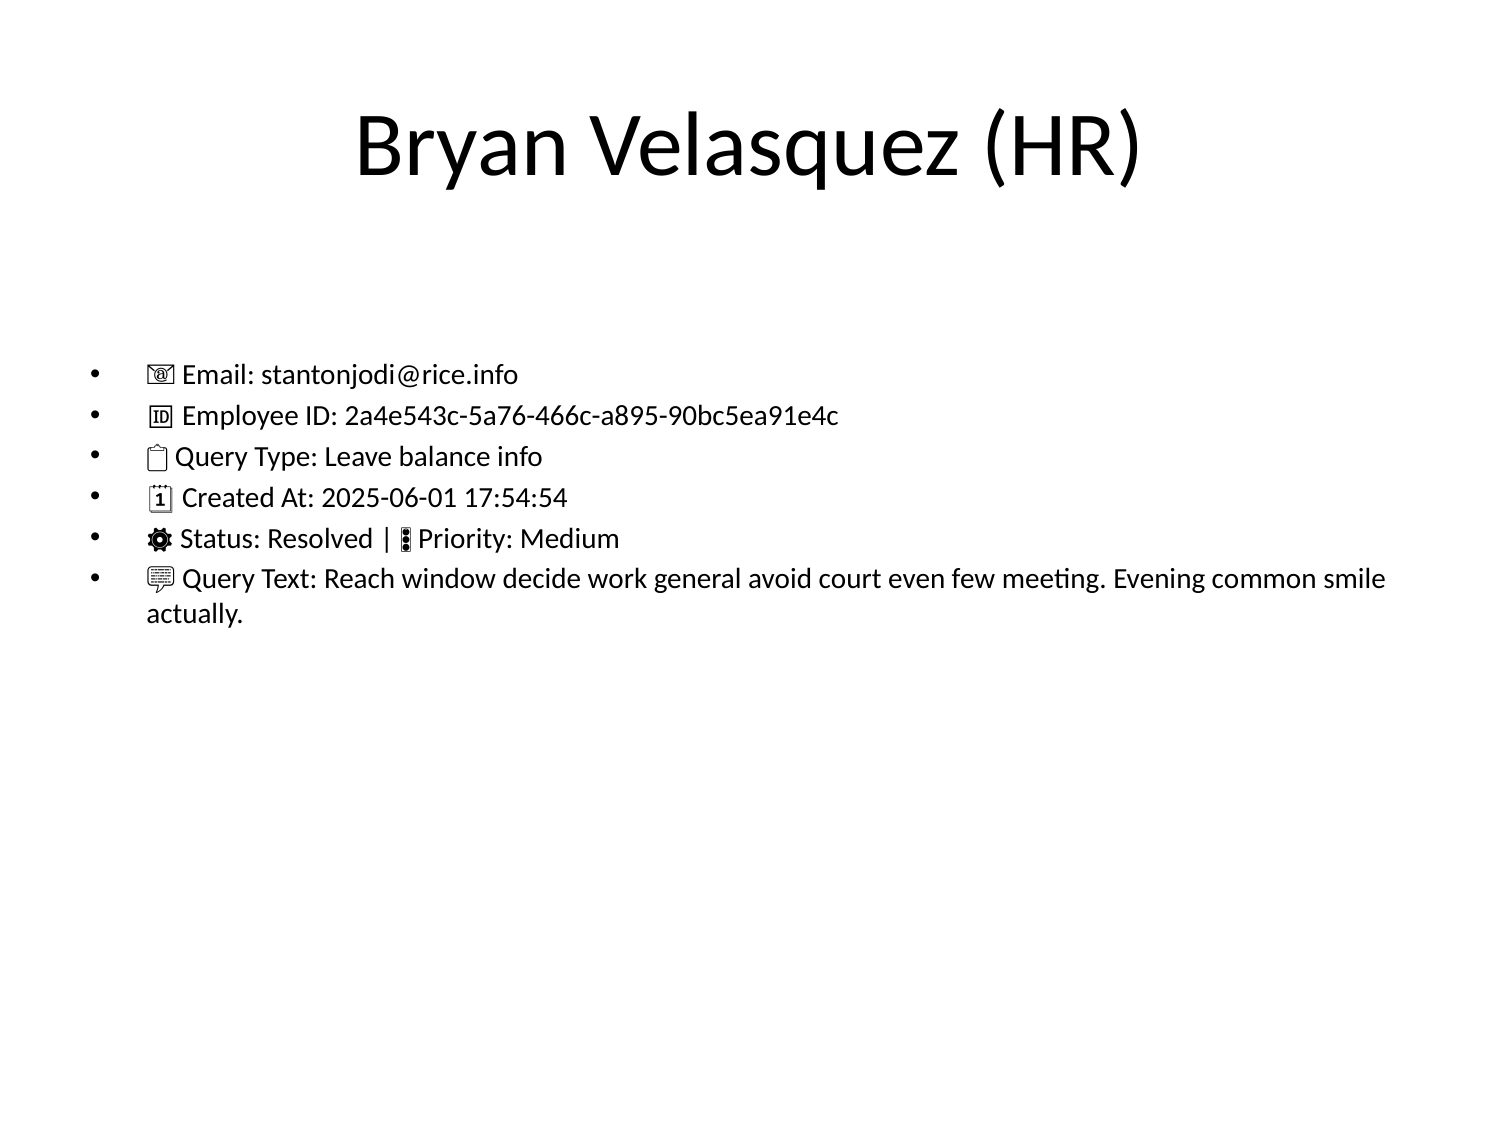

# Bryan Velasquez (HR)

📧 Email: stantonjodi@rice.info
🆔 Employee ID: 2a4e543c-5a76-466c-a895-90bc5ea91e4c
📋 Query Type: Leave balance info
🗓 Created At: 2025-06-01 17:54:54
⚙ Status: Resolved | 🚦 Priority: Medium
💬 Query Text: Reach window decide work general avoid court even few meeting. Evening common smile actually.